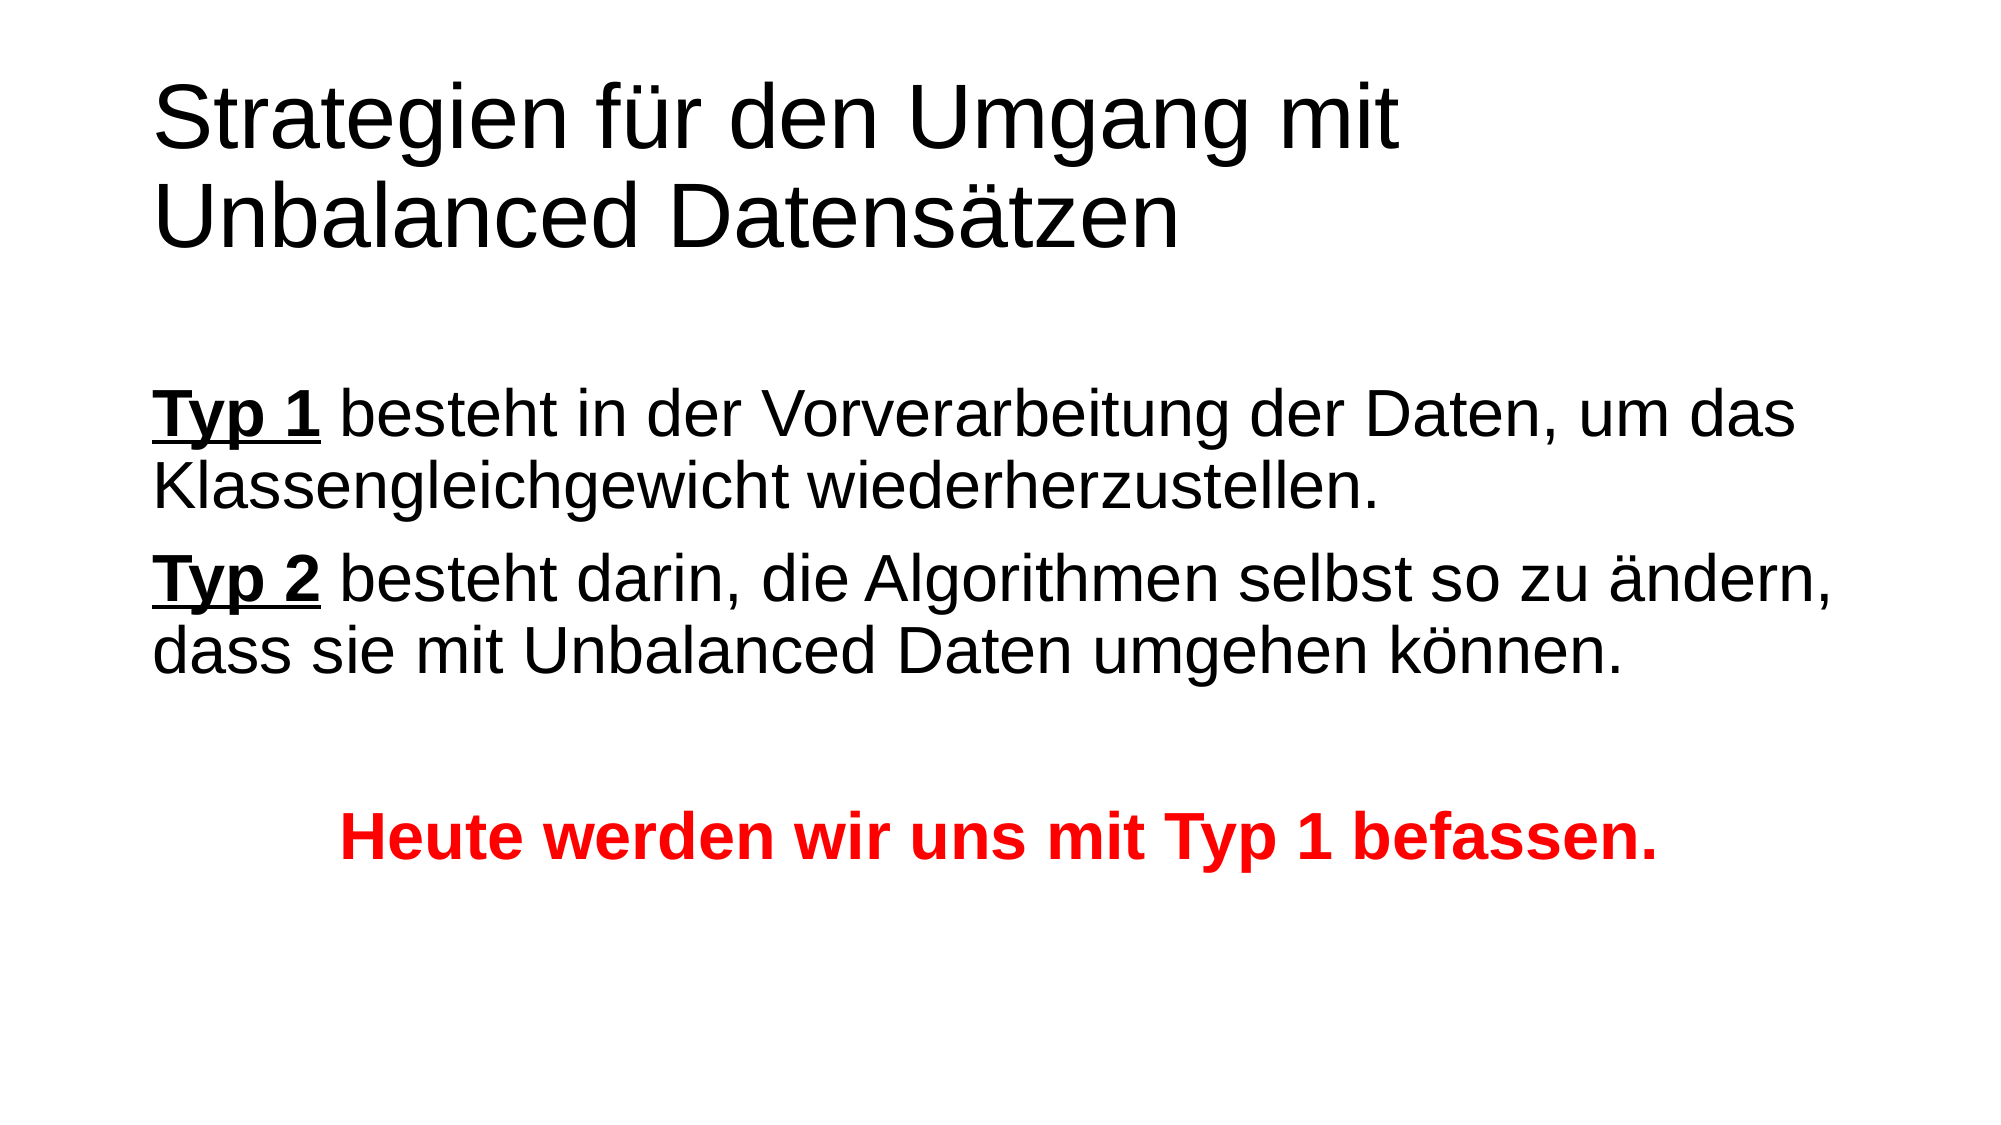

# Strategien für den Umgang mit Unbalanced Datensätzen
Typ 1 besteht in der Vorverarbeitung der Daten, um das Klassengleichgewicht wiederherzustellen.
Typ 2 besteht darin, die Algorithmen selbst so zu ändern, dass sie mit Unbalanced Daten umgehen können.

Heute werden wir uns mit Typ 1 befassen.